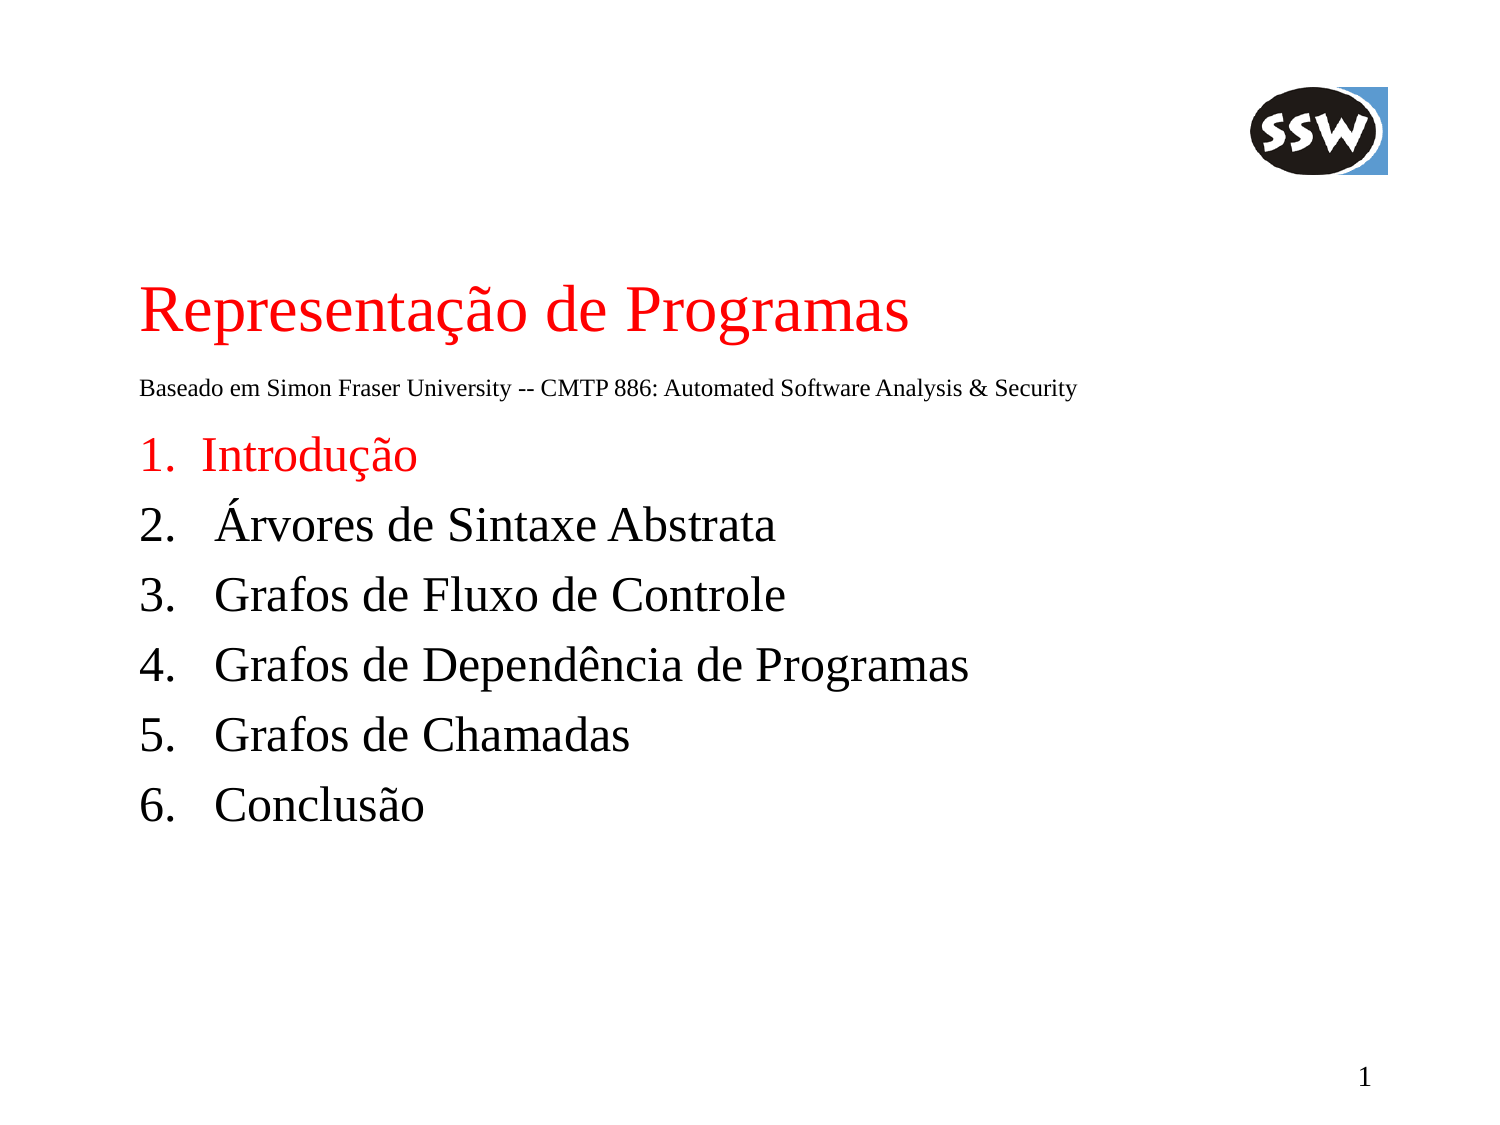

Representação de Programas
Baseado em Simon Fraser University -- CMTP 886: Automated Software Analysis & Security
1.	Introdução
Árvores de Sintaxe Abstrata
Grafos de Fluxo de Controle
Grafos de Dependência de Programas
Grafos de Chamadas
Conclusão

1